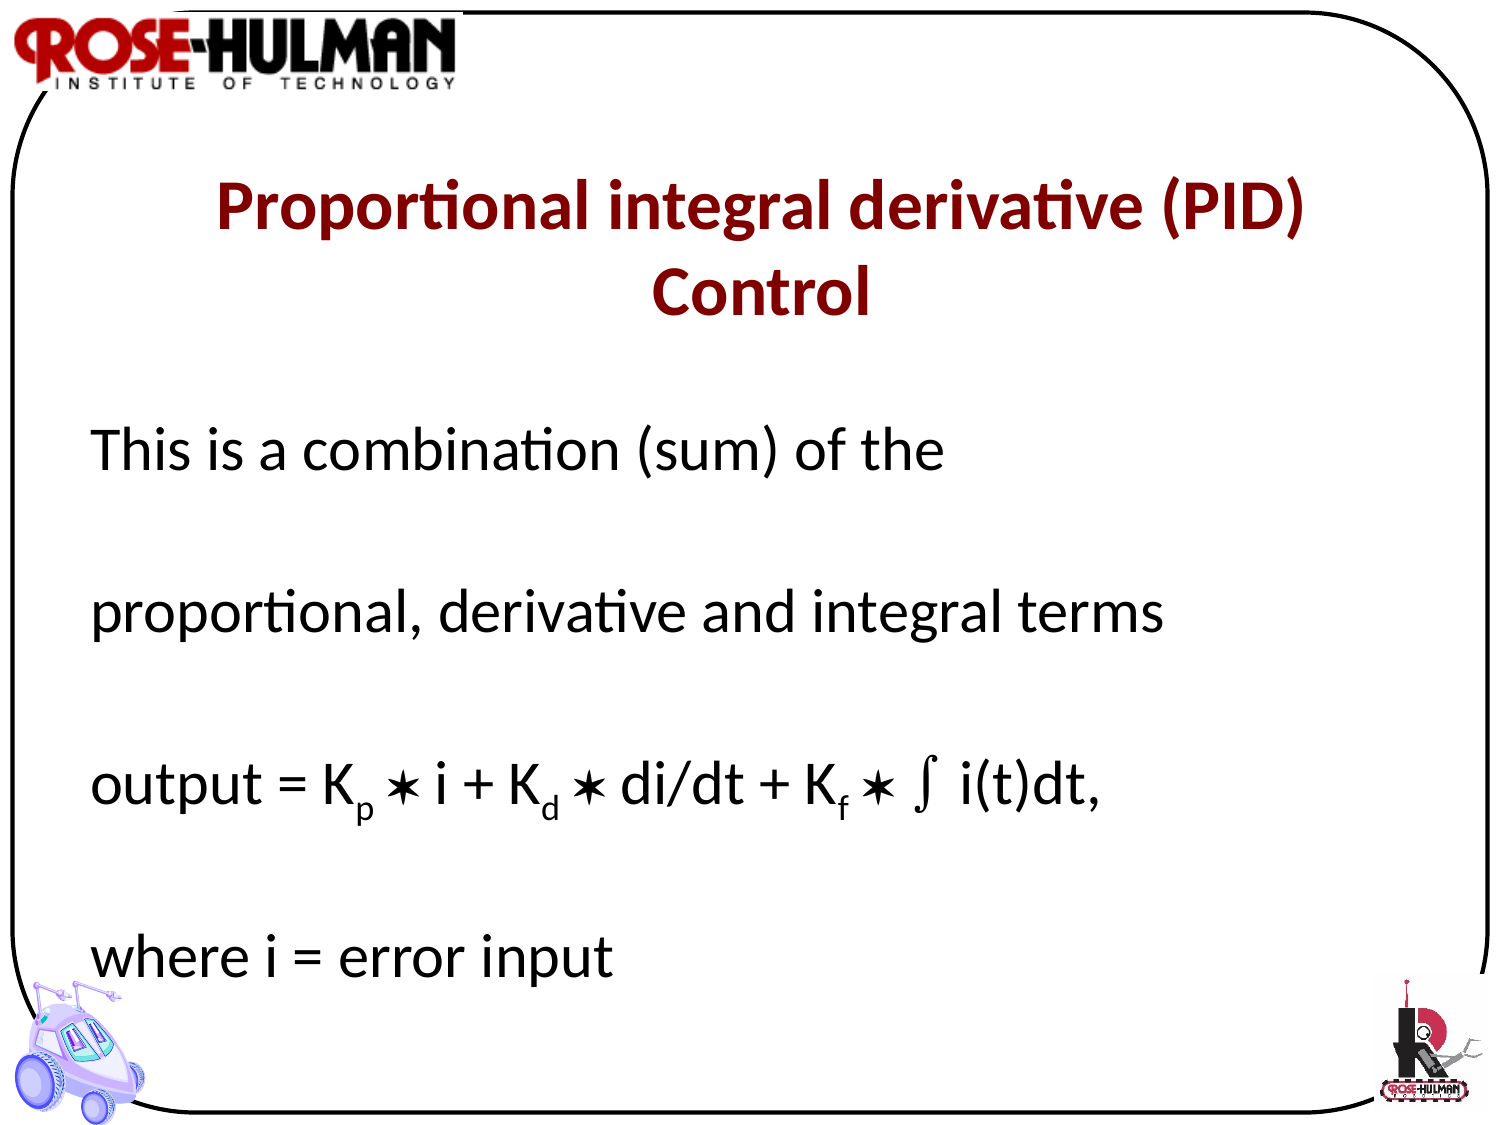

# Proportional integral derivative (PID) Control
This is a combination (sum) of the
proportional, derivative and integral terms
output = Kp ∗ i + Kd ∗ di/dt + Kf ∗ ∫ i(t)dt,
where i = error input